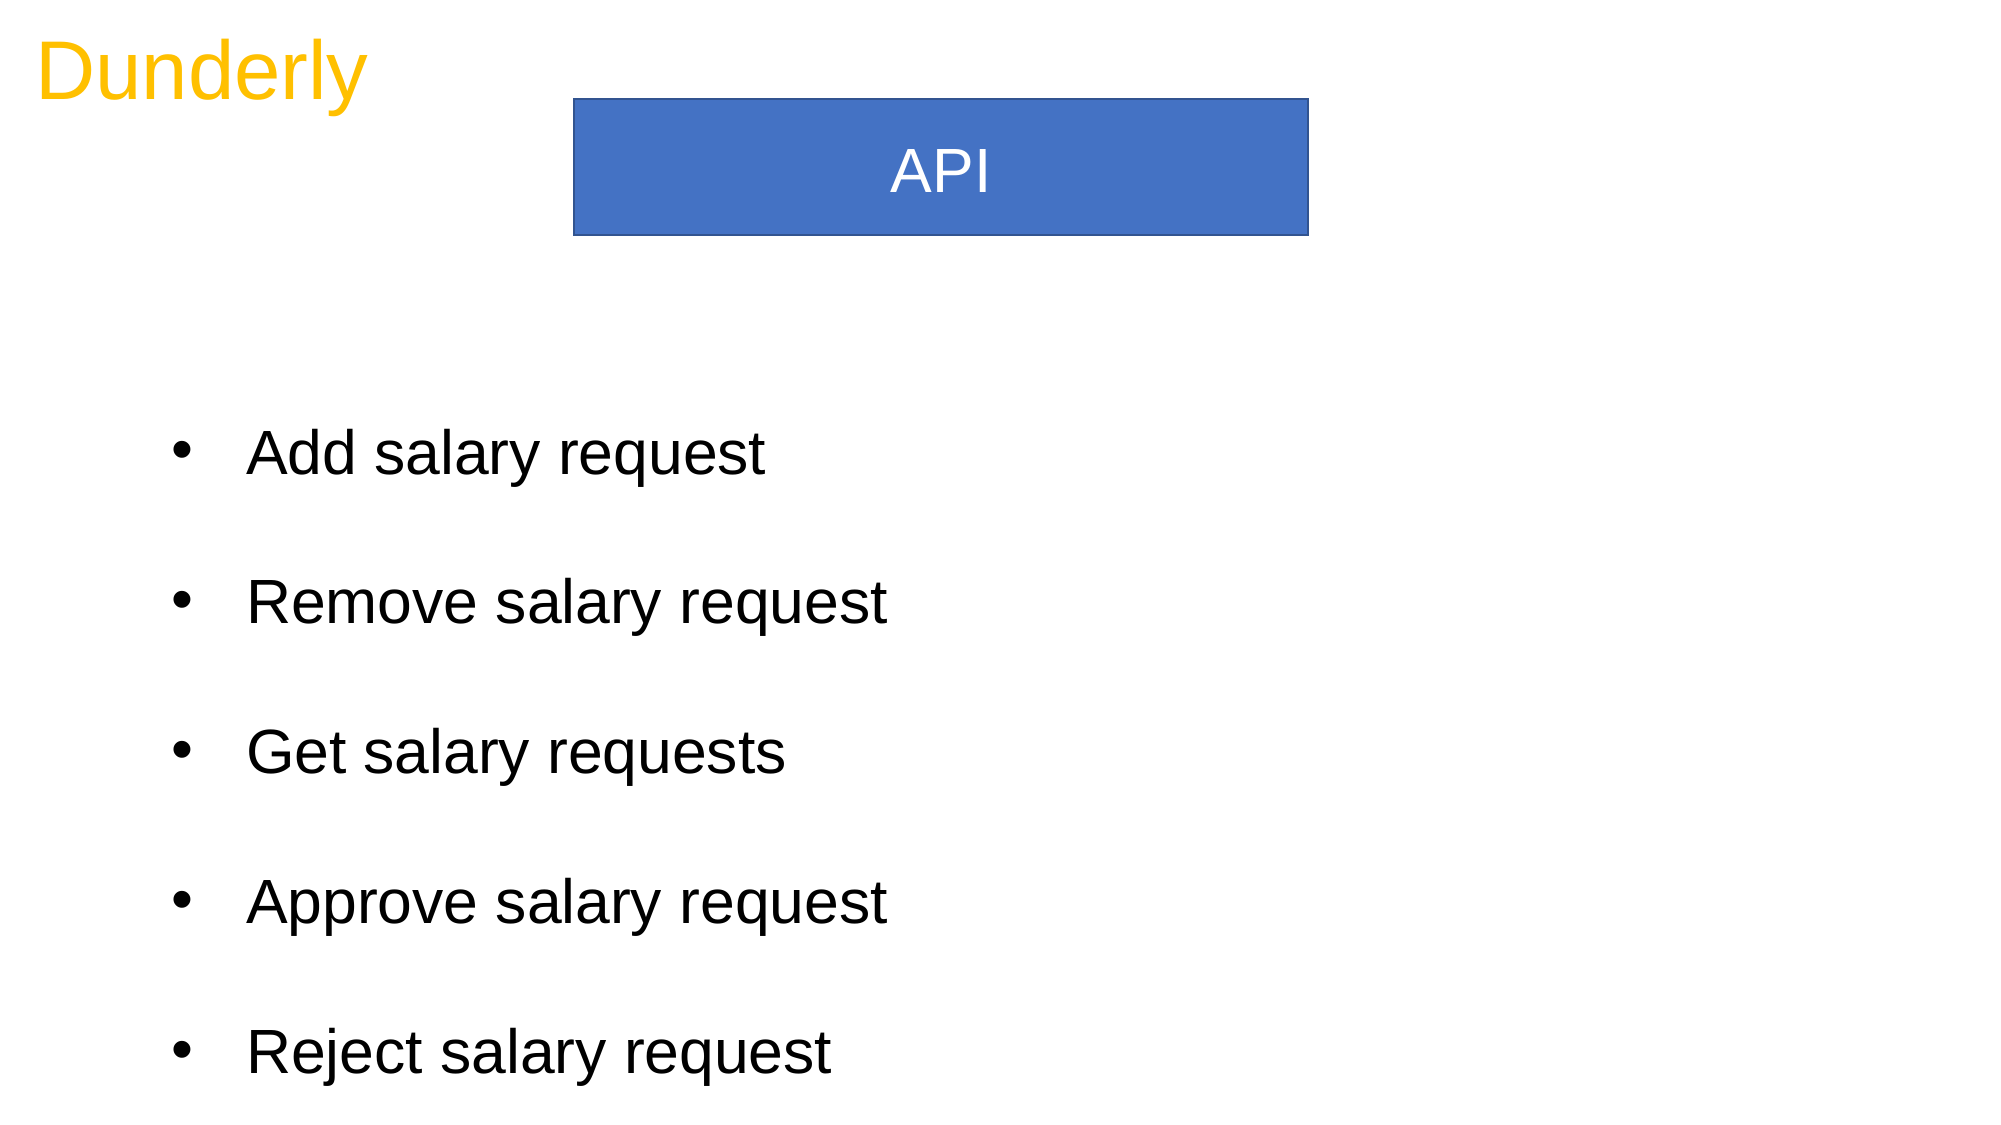

Dunderly
API
Add salary request
Remove salary request
Get salary requests
Approve salary request
Reject salary request